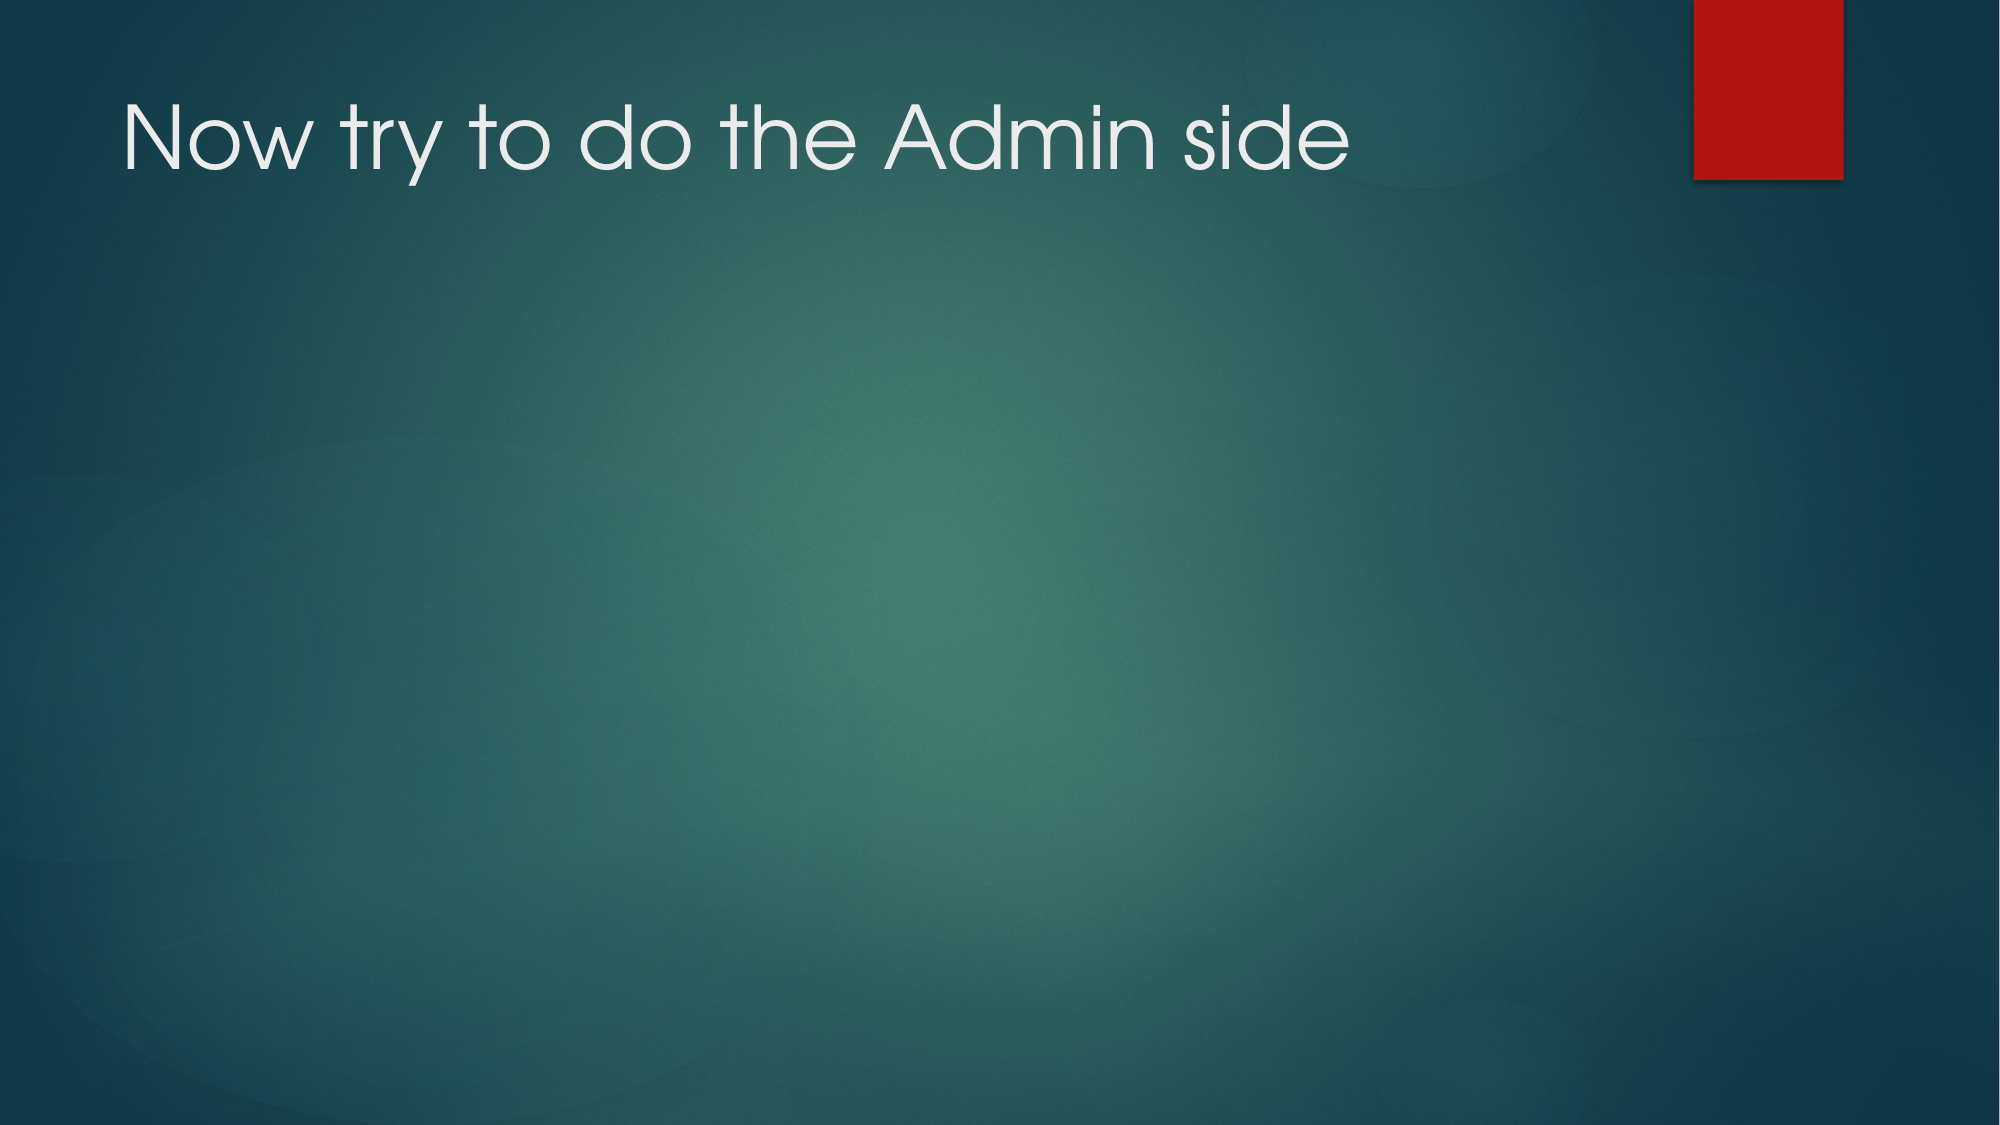

# Now try to do the Admin side